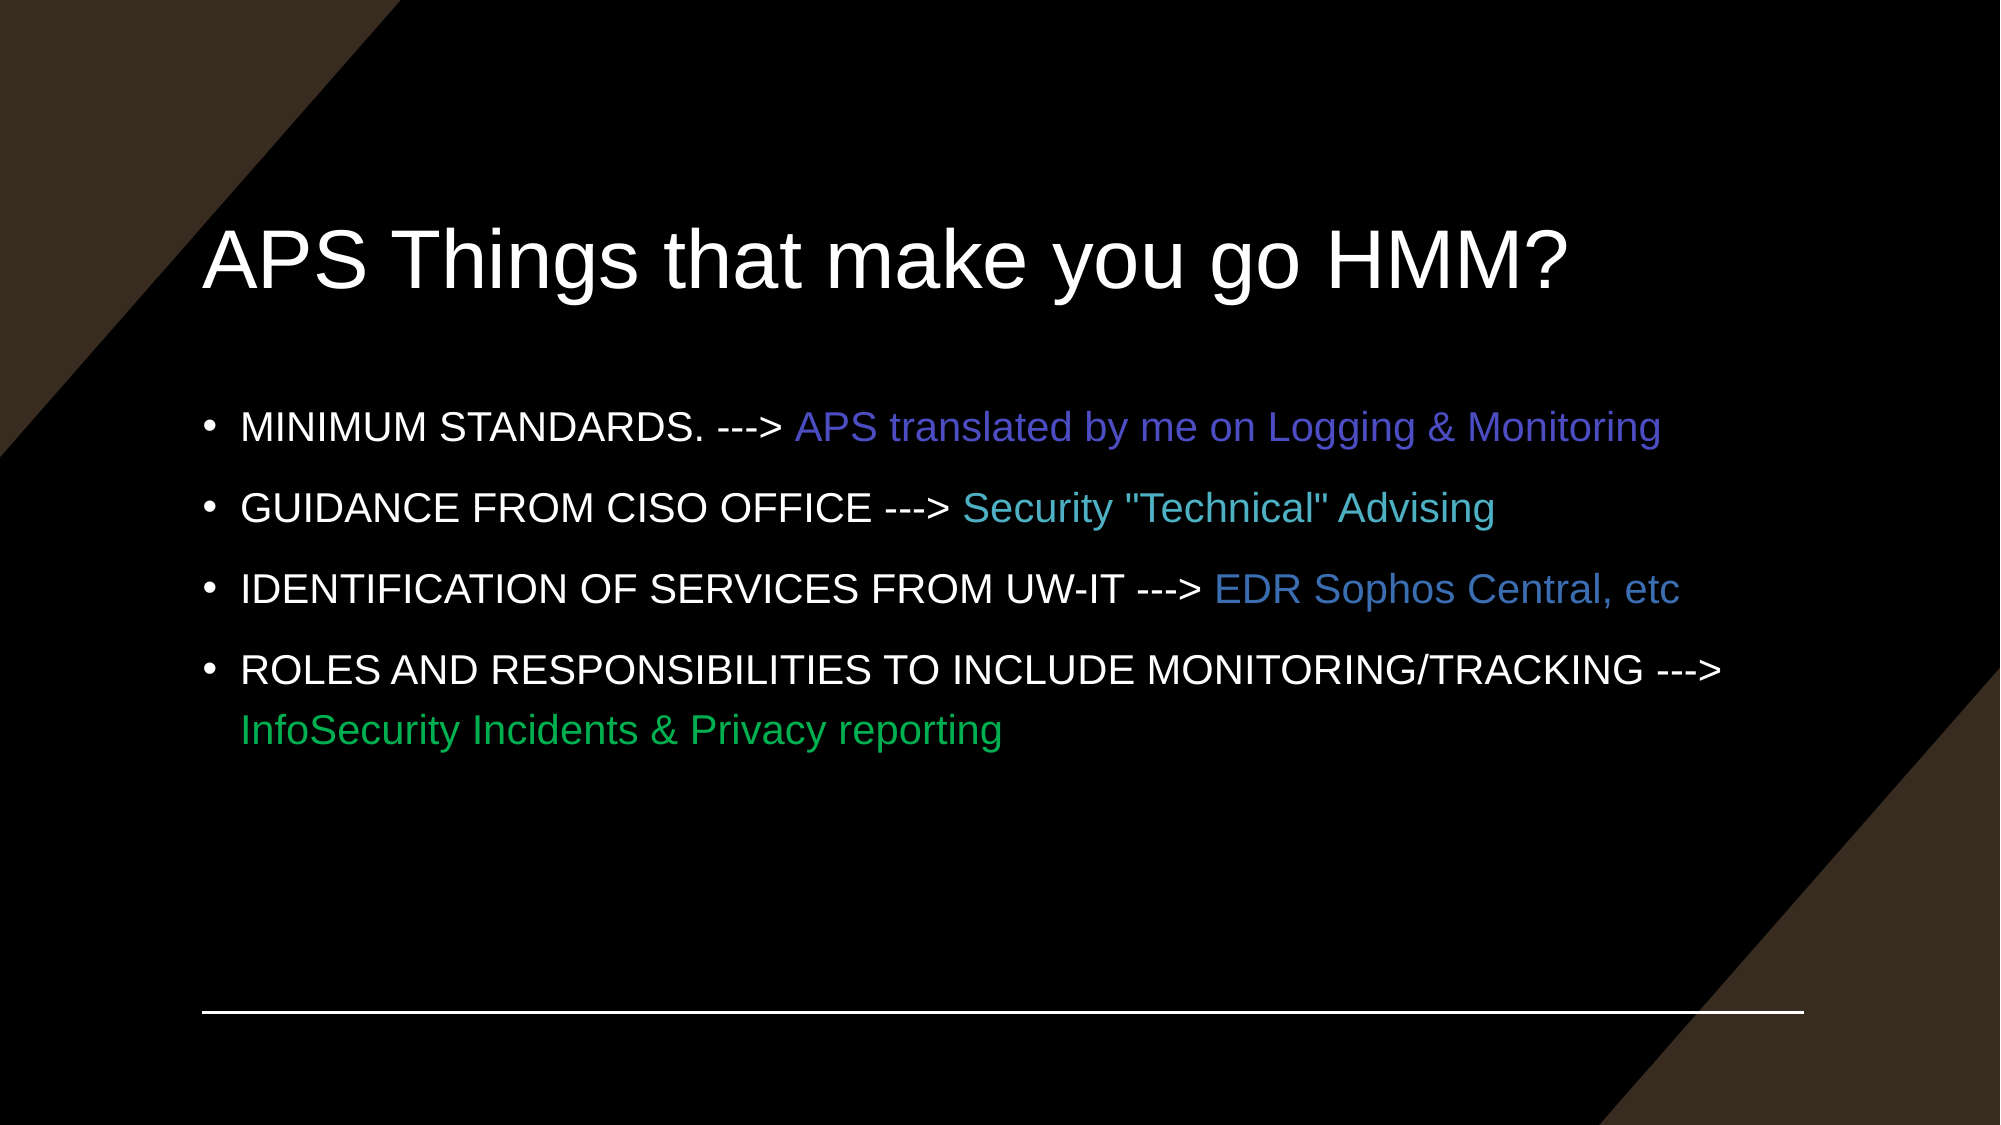

# APS Things that make you go HMM?
MINIMUM STANDARDS. ---> APS translated by me on Logging & Monitoring
GUIDANCE FROM CISO OFFICE ---> Security "Technical" Advising
IDENTIFICATION OF SERVICES FROM UW-IT ---> EDR Sophos Central, etc
ROLES AND RESPONSIBILITIES TO INCLUDE MONITORING/TRACKING ---> InfoSecurity Incidents & Privacy reporting